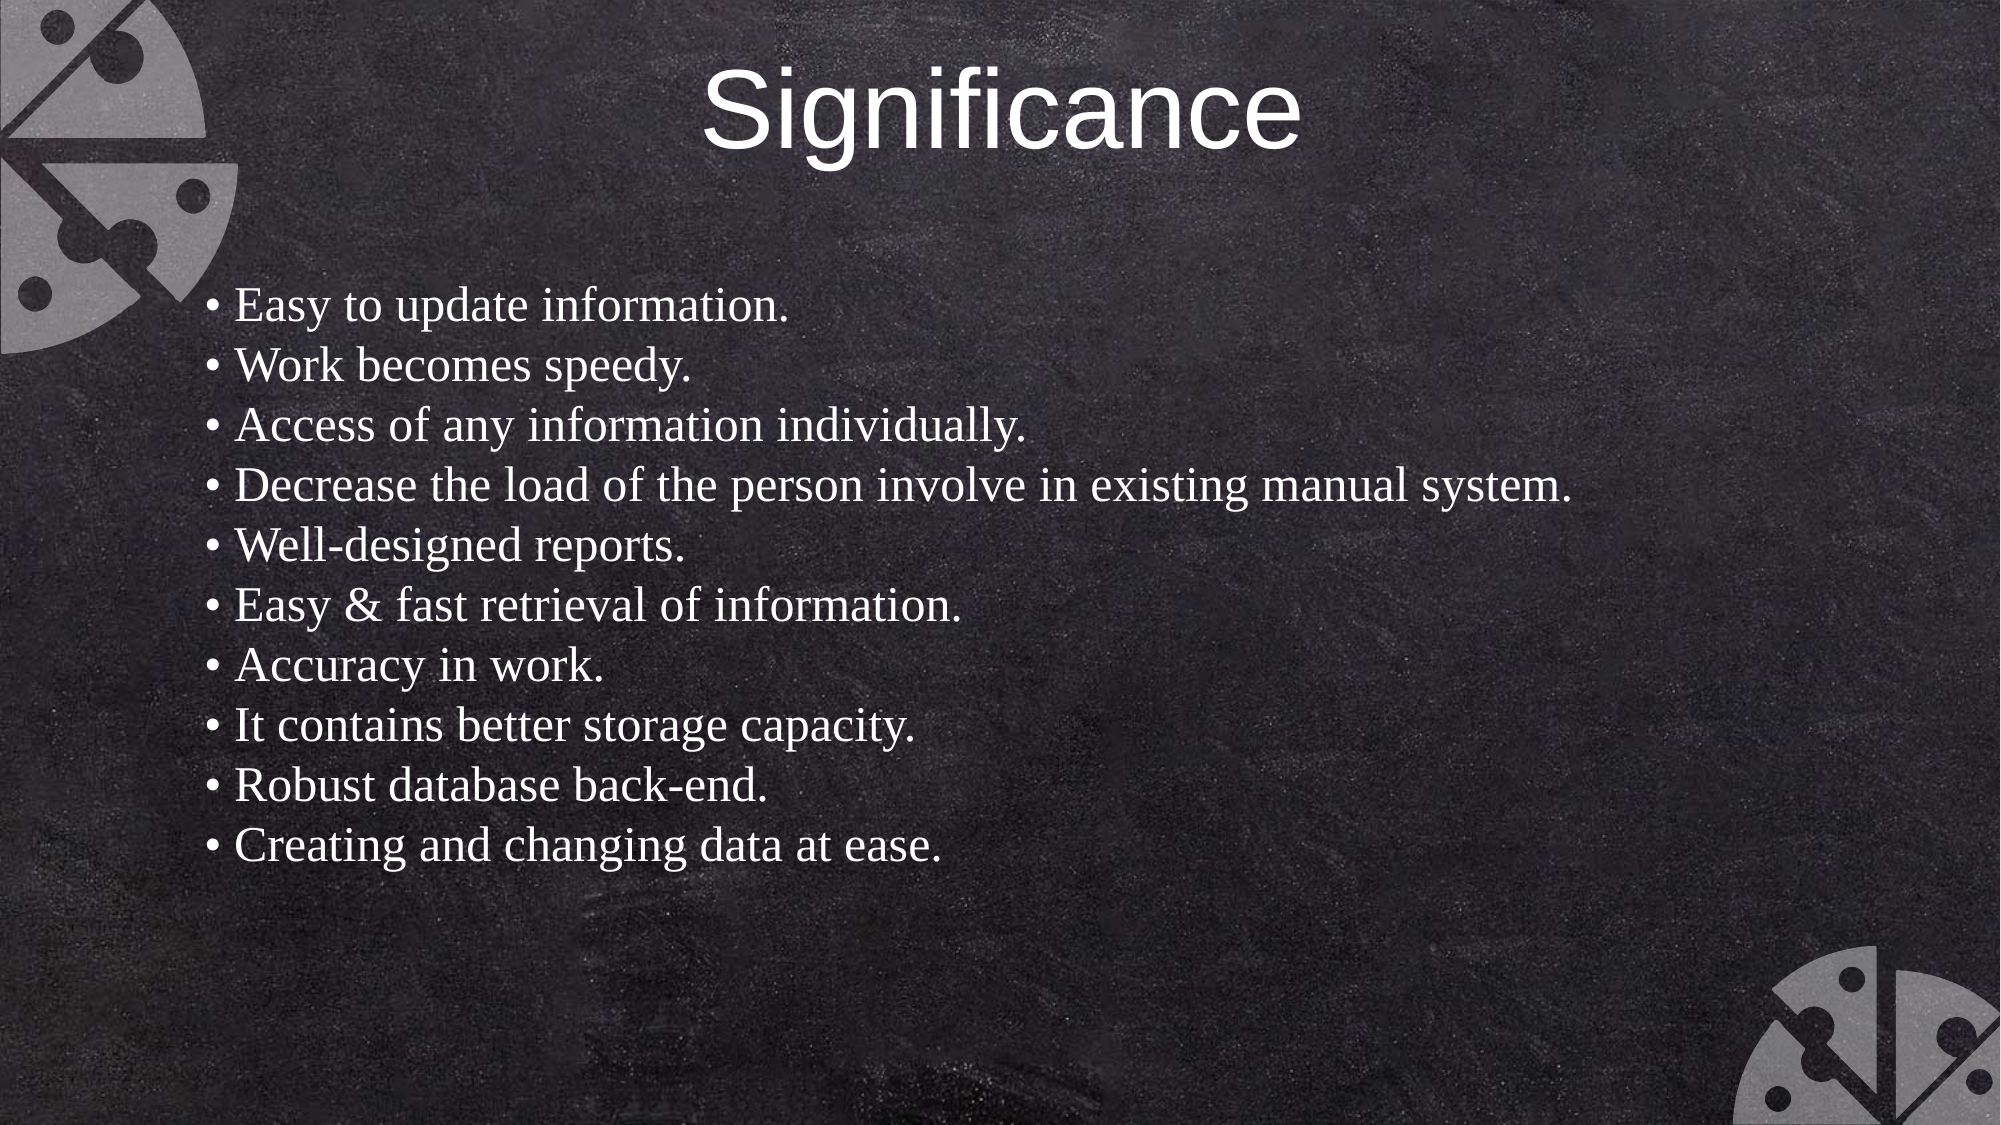

Significance
• Easy to update information.
• Work becomes speedy.
• Access of any information individually.
• Decrease the load of the person involve in existing manual system.
• Well-designed reports.
• Easy & fast retrieval of information.
• Accuracy in work.
• It contains better storage capacity.
• Robust database back-end.
• Creating and changing data at ease.